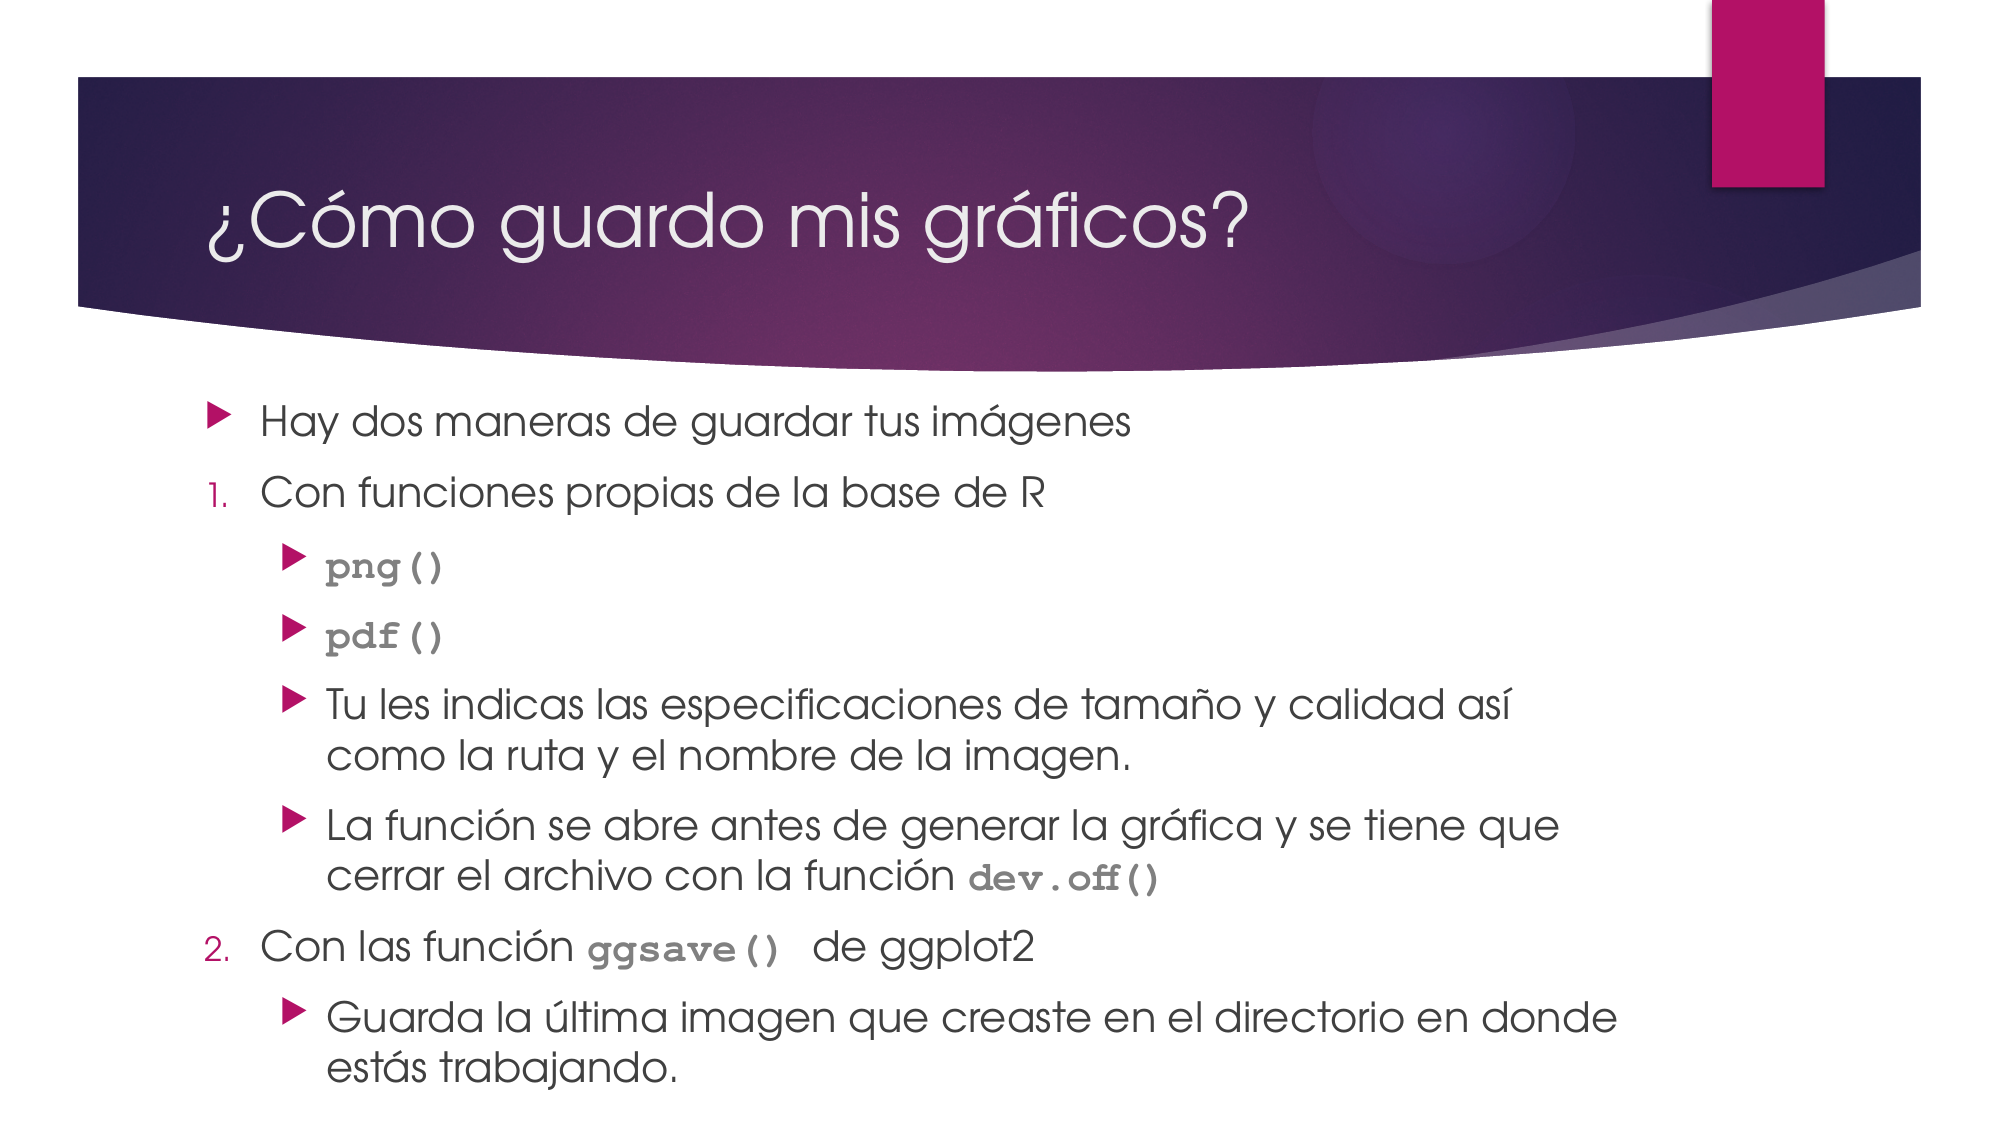

# ¿Cómo guardo mis gráficos?
Hay dos maneras de guardar tus imágenes
Con funciones propias de la base de R
png()
pdf()
Tu les indicas las especificaciones de tamaño y calidad así como la ruta y el nombre de la imagen.
La función se abre antes de generar la gráfica y se tiene que cerrar el archivo con la función dev.off()
Con las función ggsave() de ggplot2
Guarda la última imagen que creaste en el directorio en donde estás trabajando.